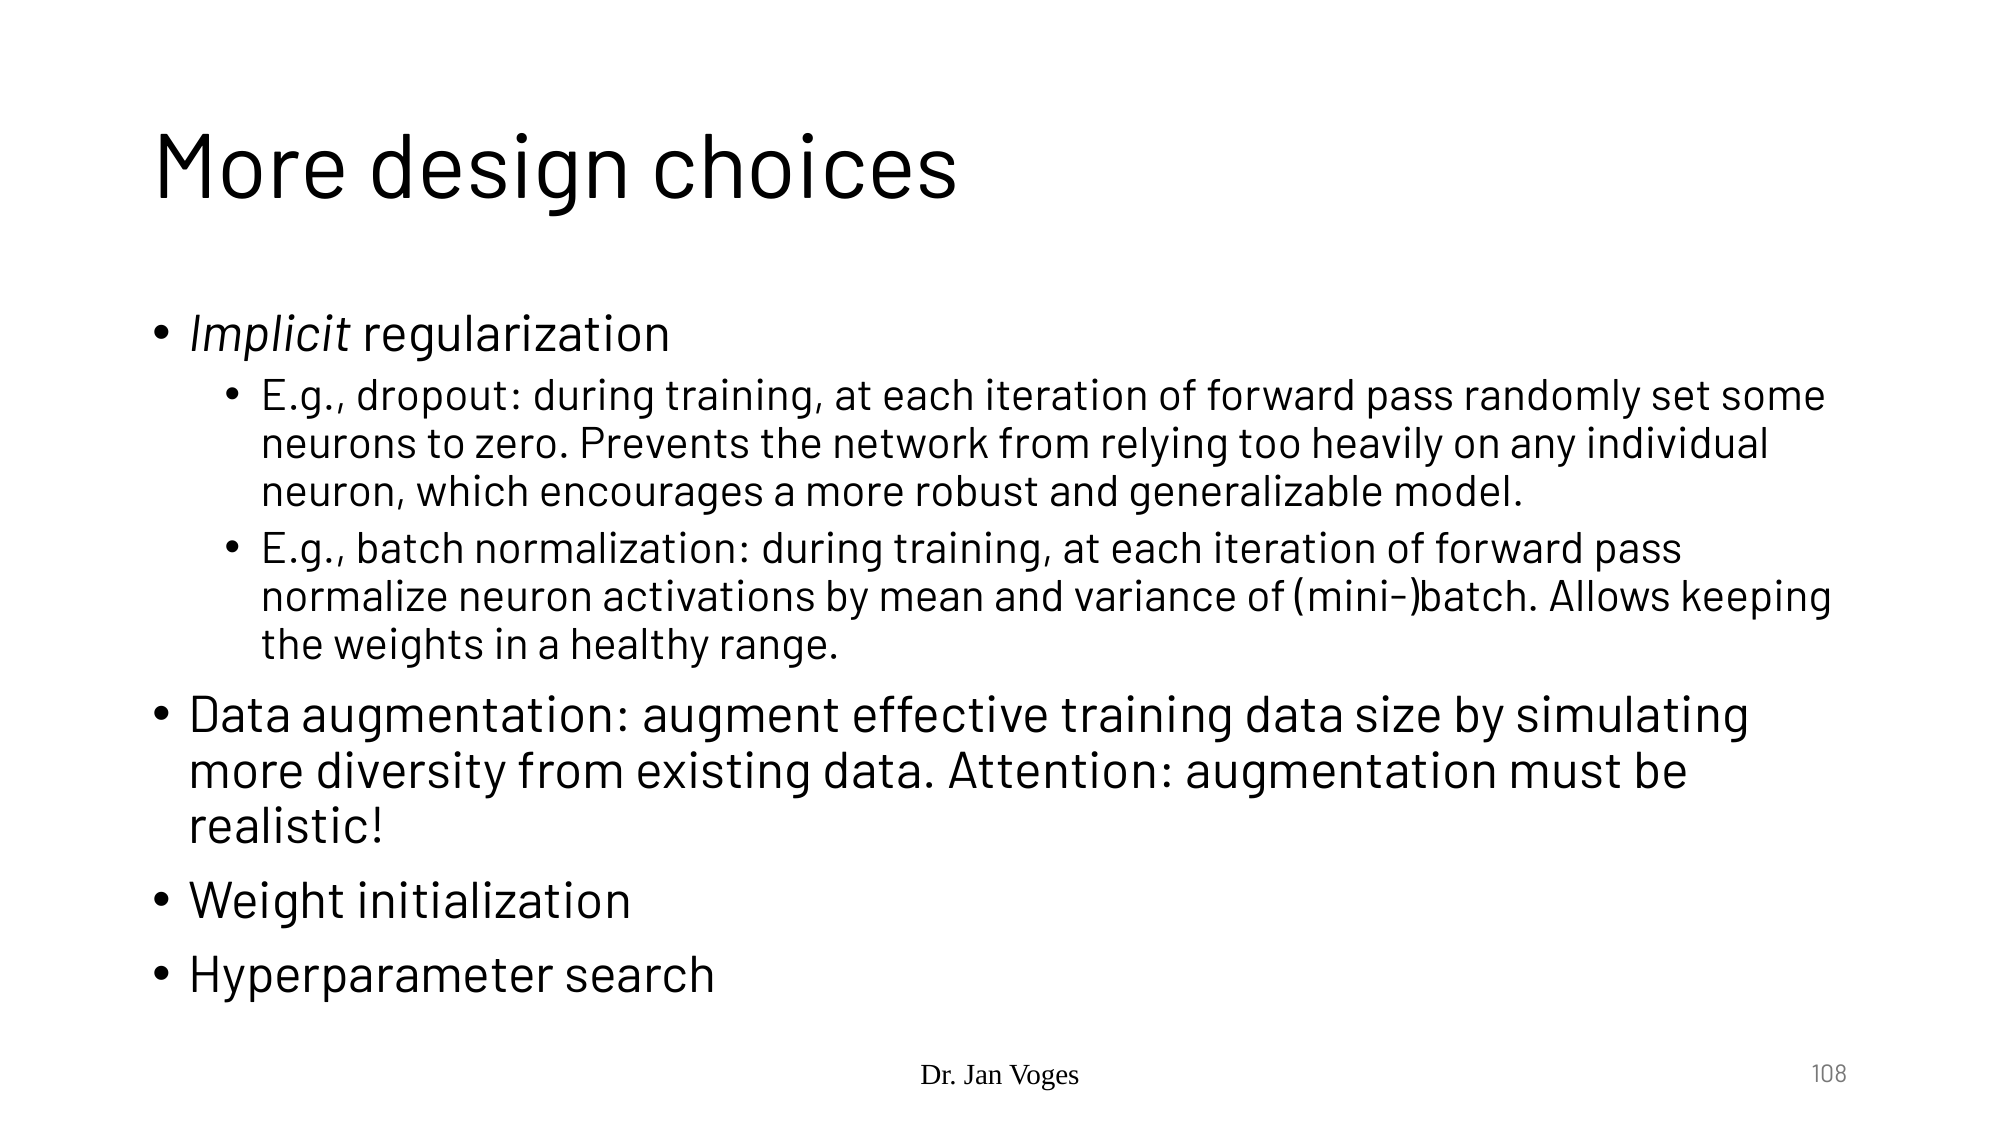

# More design choices
Implicit regularization
E.g., dropout: during training, at each iteration of forward pass randomly set some neurons to zero. Prevents the network from relying too heavily on any individual neuron, which encourages a more robust and generalizable model.
E.g., batch normalization: during training, at each iteration of forward pass normalize neuron activations by mean and variance of (mini-)batch. Allows keeping the weights in a healthy range.
Data augmentation: augment effective training data size by simulating more diversity from existing data. Attention: augmentation must be realistic!
Weight initialization
Hyperparameter search
Dr. Jan Voges
108